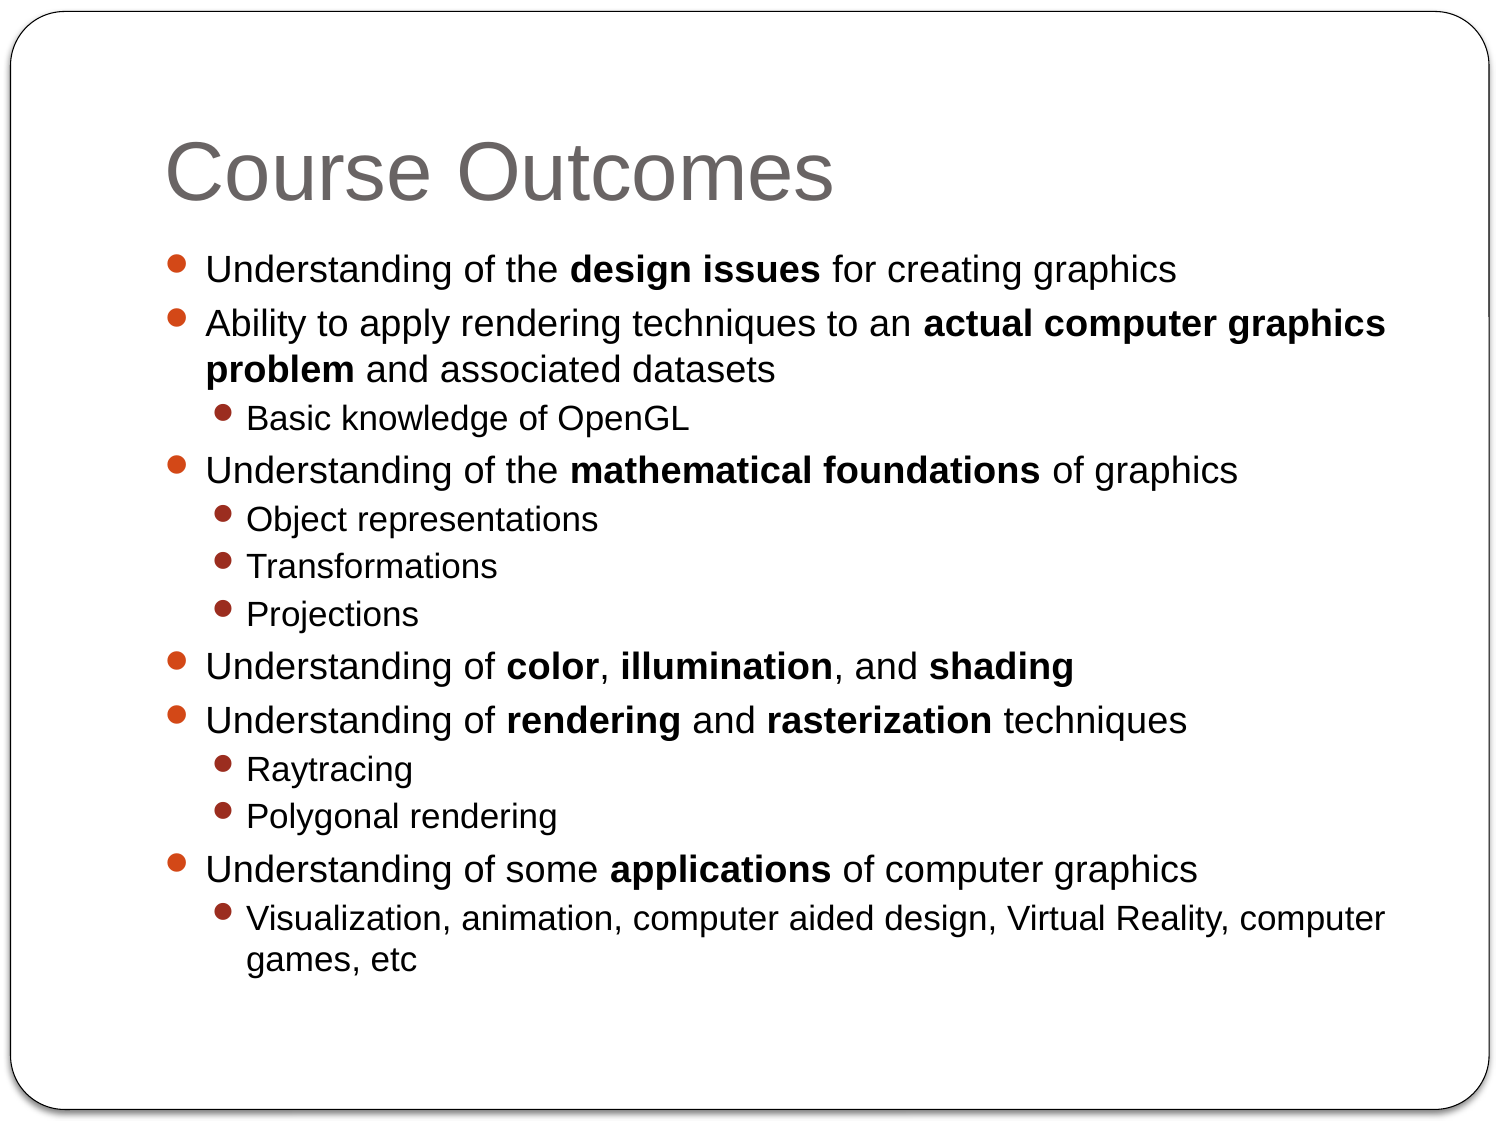

# Course Outcomes
Understanding of the design issues for creating graphics
Ability to apply rendering techniques to an actual computer graphics problem and associated datasets
Basic knowledge of OpenGL
Understanding of the mathematical foundations of graphics
Object representations
Transformations
Projections
Understanding of color, illumination, and shading
Understanding of rendering and rasterization techniques
Raytracing
Polygonal rendering
Understanding of some applications of computer graphics
Visualization, animation, computer aided design, Virtual Reality, computer games, etc